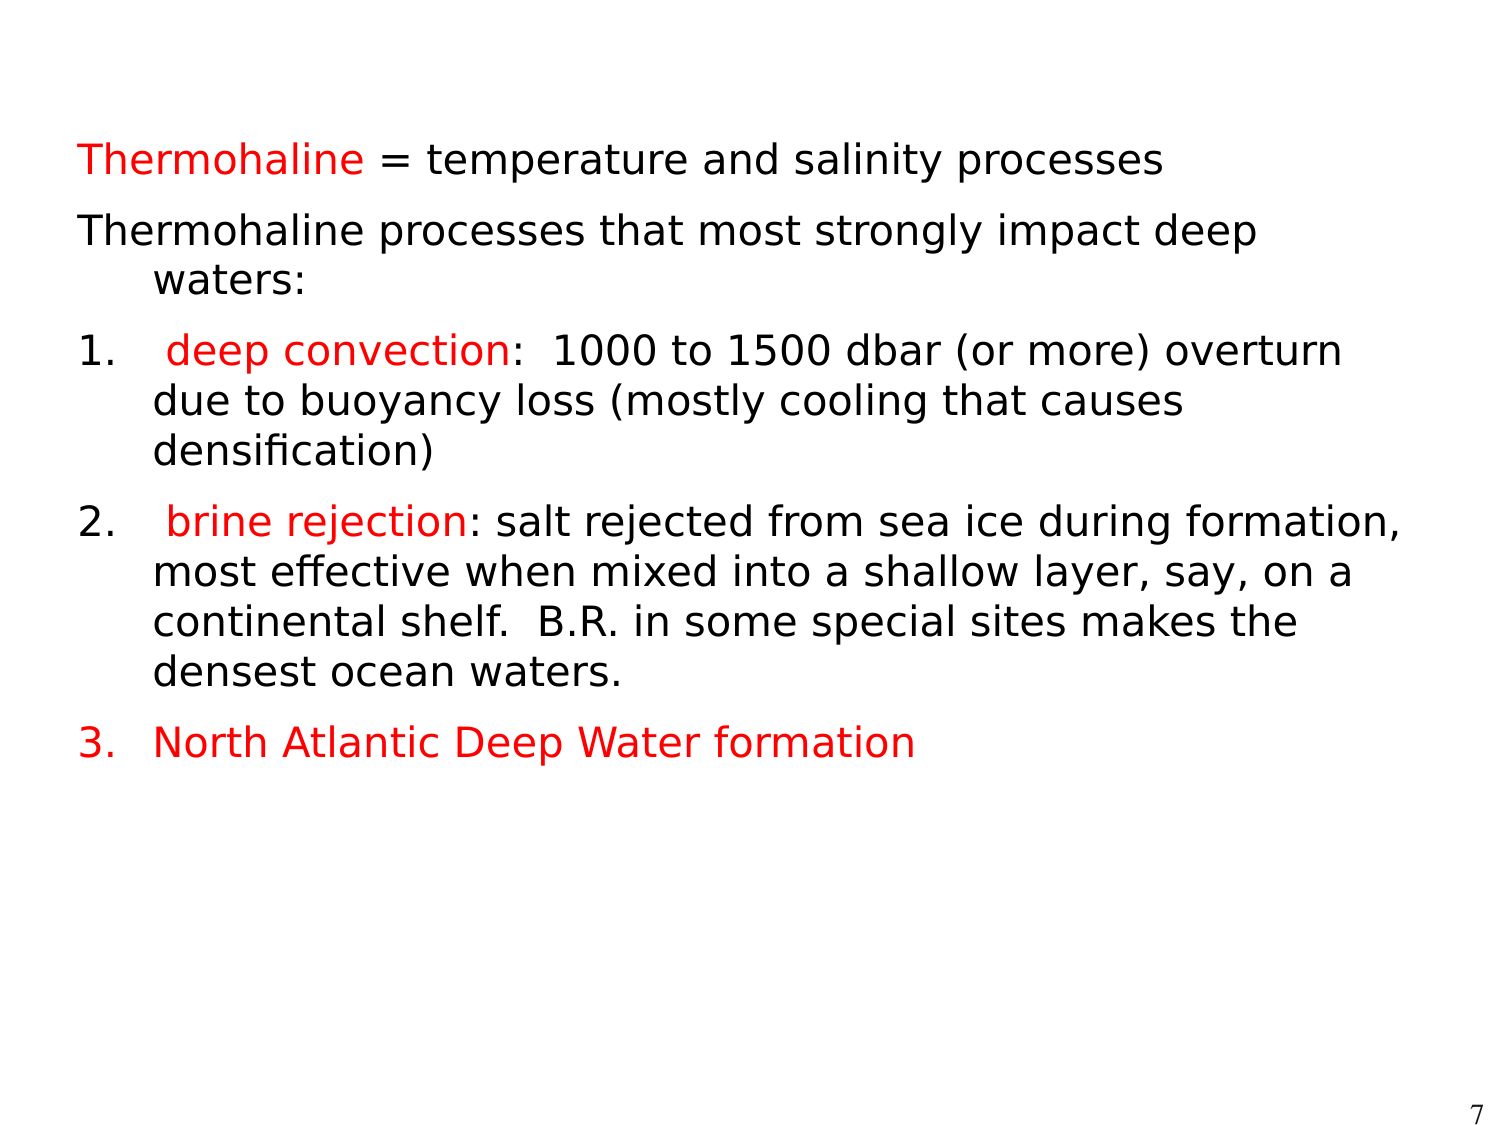

Thermohaline = temperature and salinity processes
Thermohaline processes that most strongly impact deep waters:
 deep convection:  1000 to 1500 dbar (or more) overturn due to buoyancy loss (mostly cooling that causes densification)
 brine rejection: salt rejected from sea ice during formation, most effective when mixed into a shallow layer, say, on a continental shelf.  B.R. in some special sites makes the densest ocean waters.
North Atlantic Deep Water formation

7